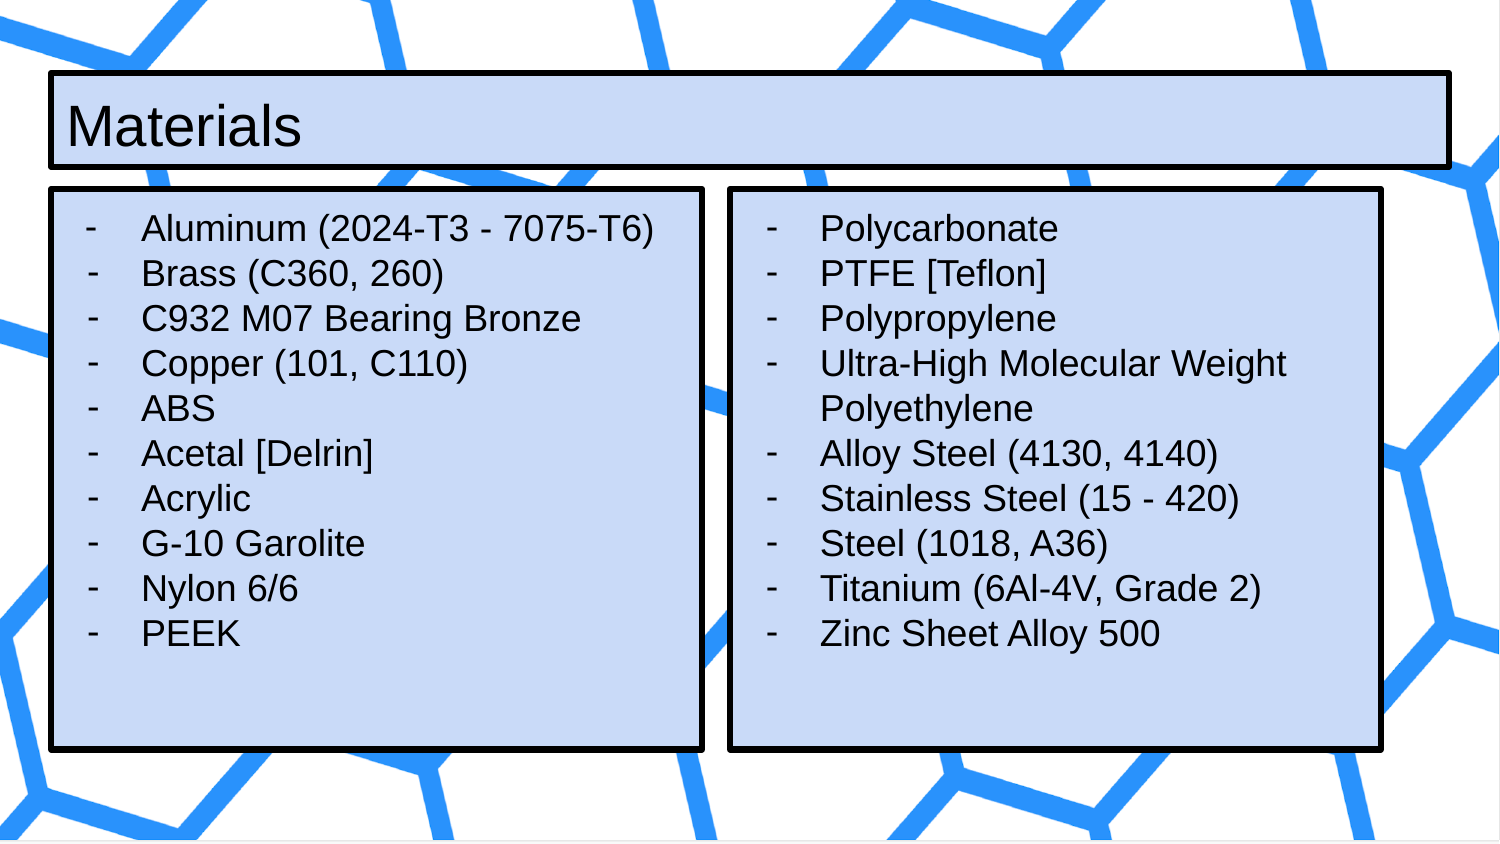

# Materials
Aluminum (2024-T3 - 7075-T6)
Brass (C360, 260)
C932 M07 Bearing Bronze
Copper (101, C110)
ABS
Acetal [Delrin]
Acrylic
G-10 Garolite
Nylon 6/6
PEEK

Polycarbonate
PTFE [Teflon]
Polypropylene
Ultra-High Molecular Weight Polyethylene
Alloy Steel (4130, 4140)
Stainless Steel (15 - 420)
Steel (1018, A36)
Titanium (6Al-4V, Grade 2)
Zinc Sheet Alloy 500